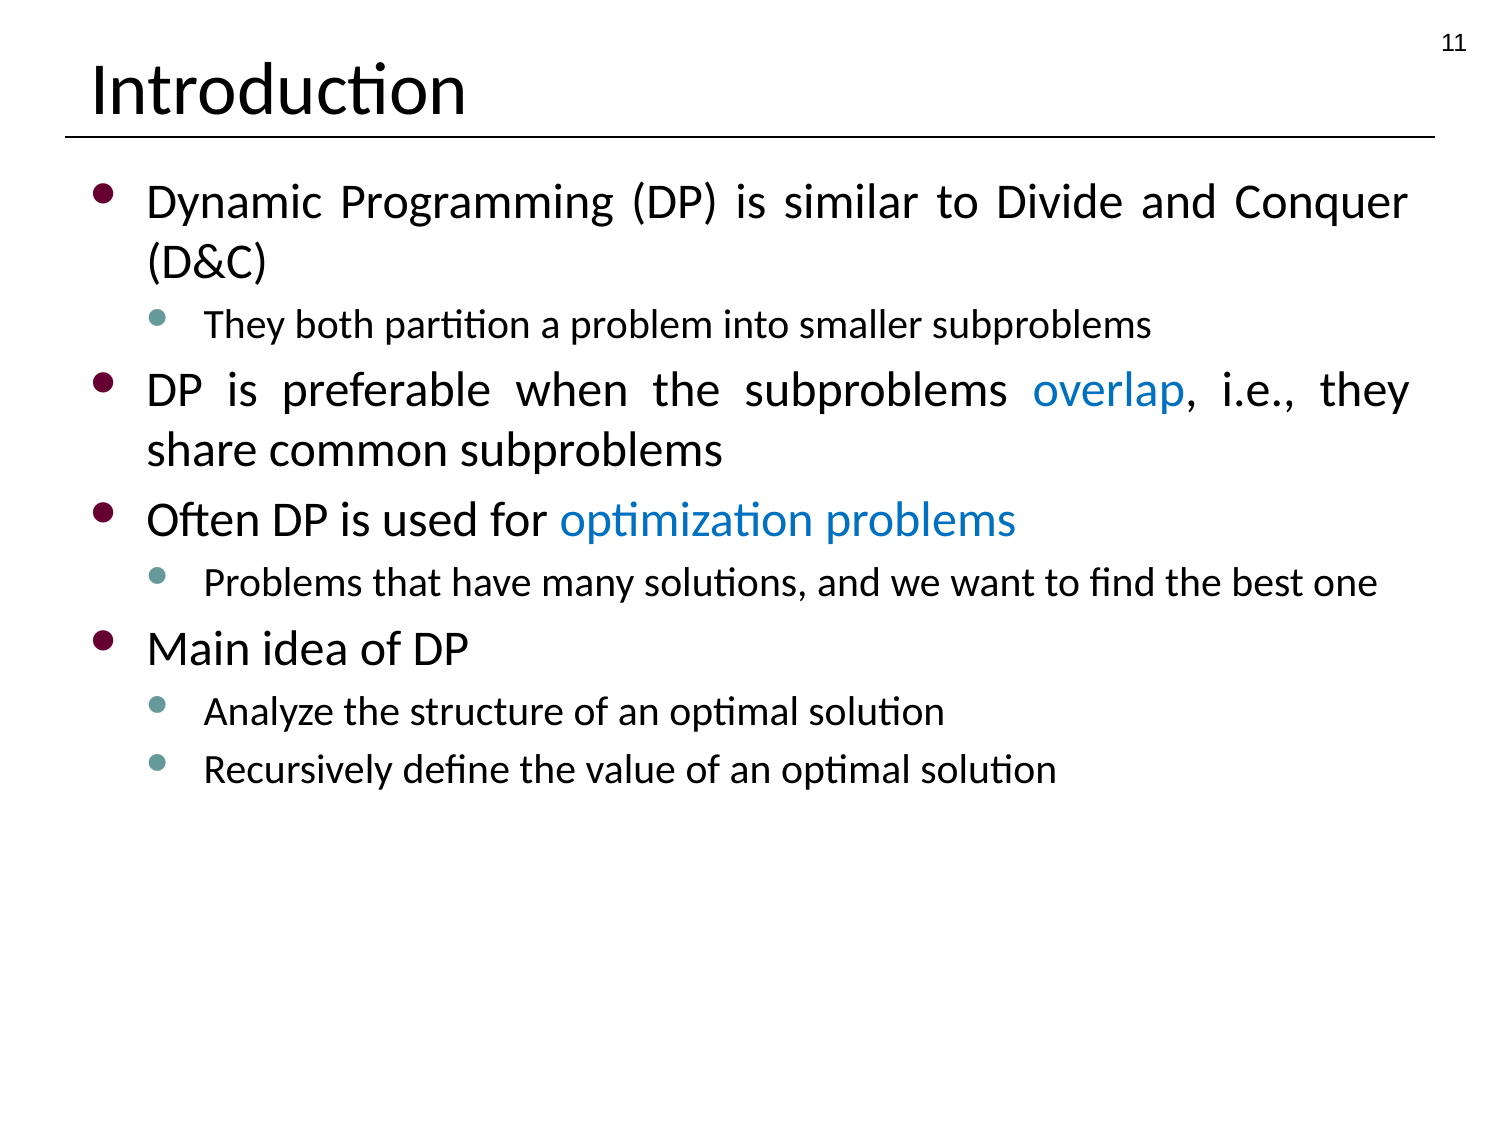

11
# Introduction
Dynamic Programming (DP) is similar to Divide and Conquer (D&C)
They both partition a problem into smaller subproblems
DP is preferable when the subproblems overlap, i.e., they share common subproblems
Often DP is used for optimization problems
Problems that have many solutions, and we want to find the best one
Main idea of DP
Analyze the structure of an optimal solution
Recursively define the value of an optimal solution